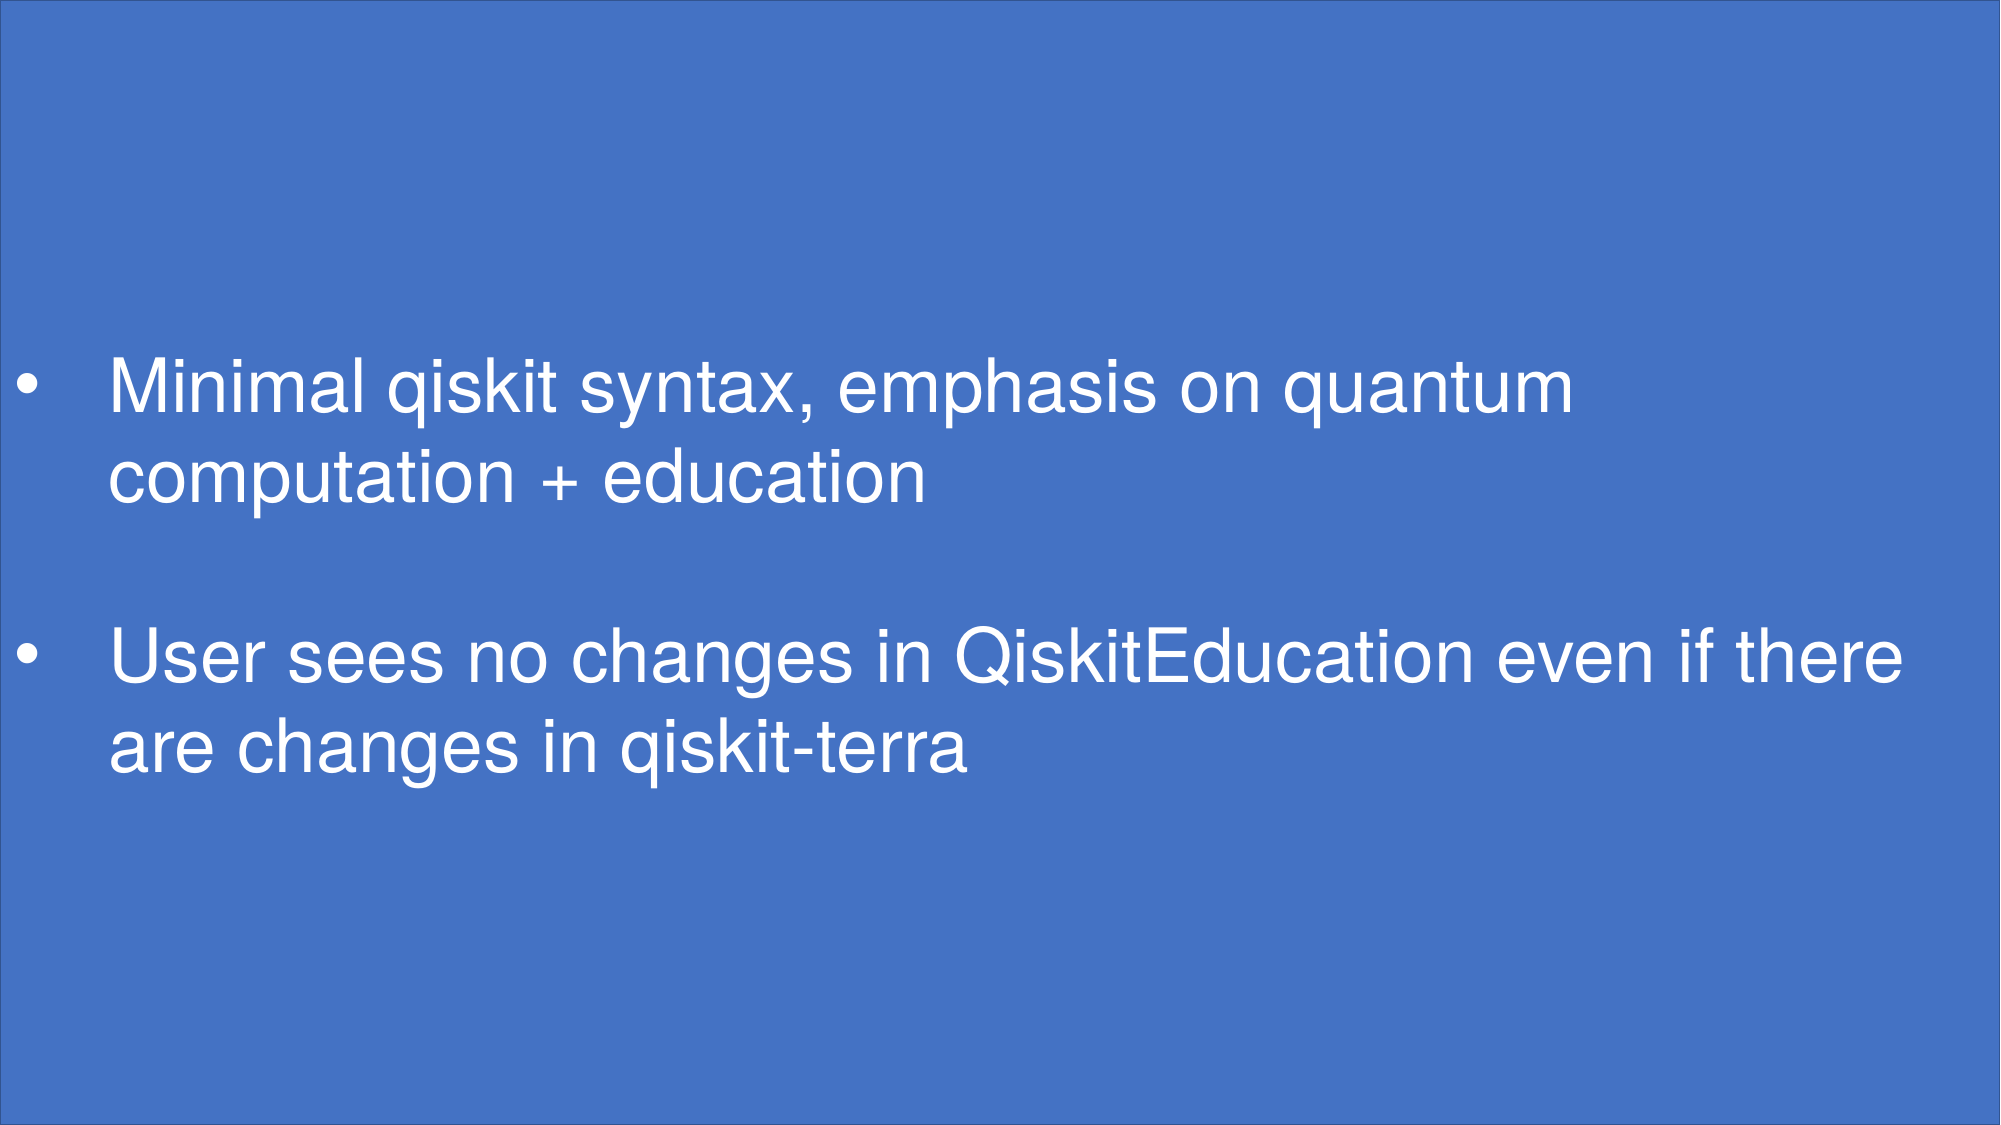

Minimal qiskit syntax, emphasis on quantum computation + education

User sees no changes in QiskitEducation even if there are changes in qiskit-terra